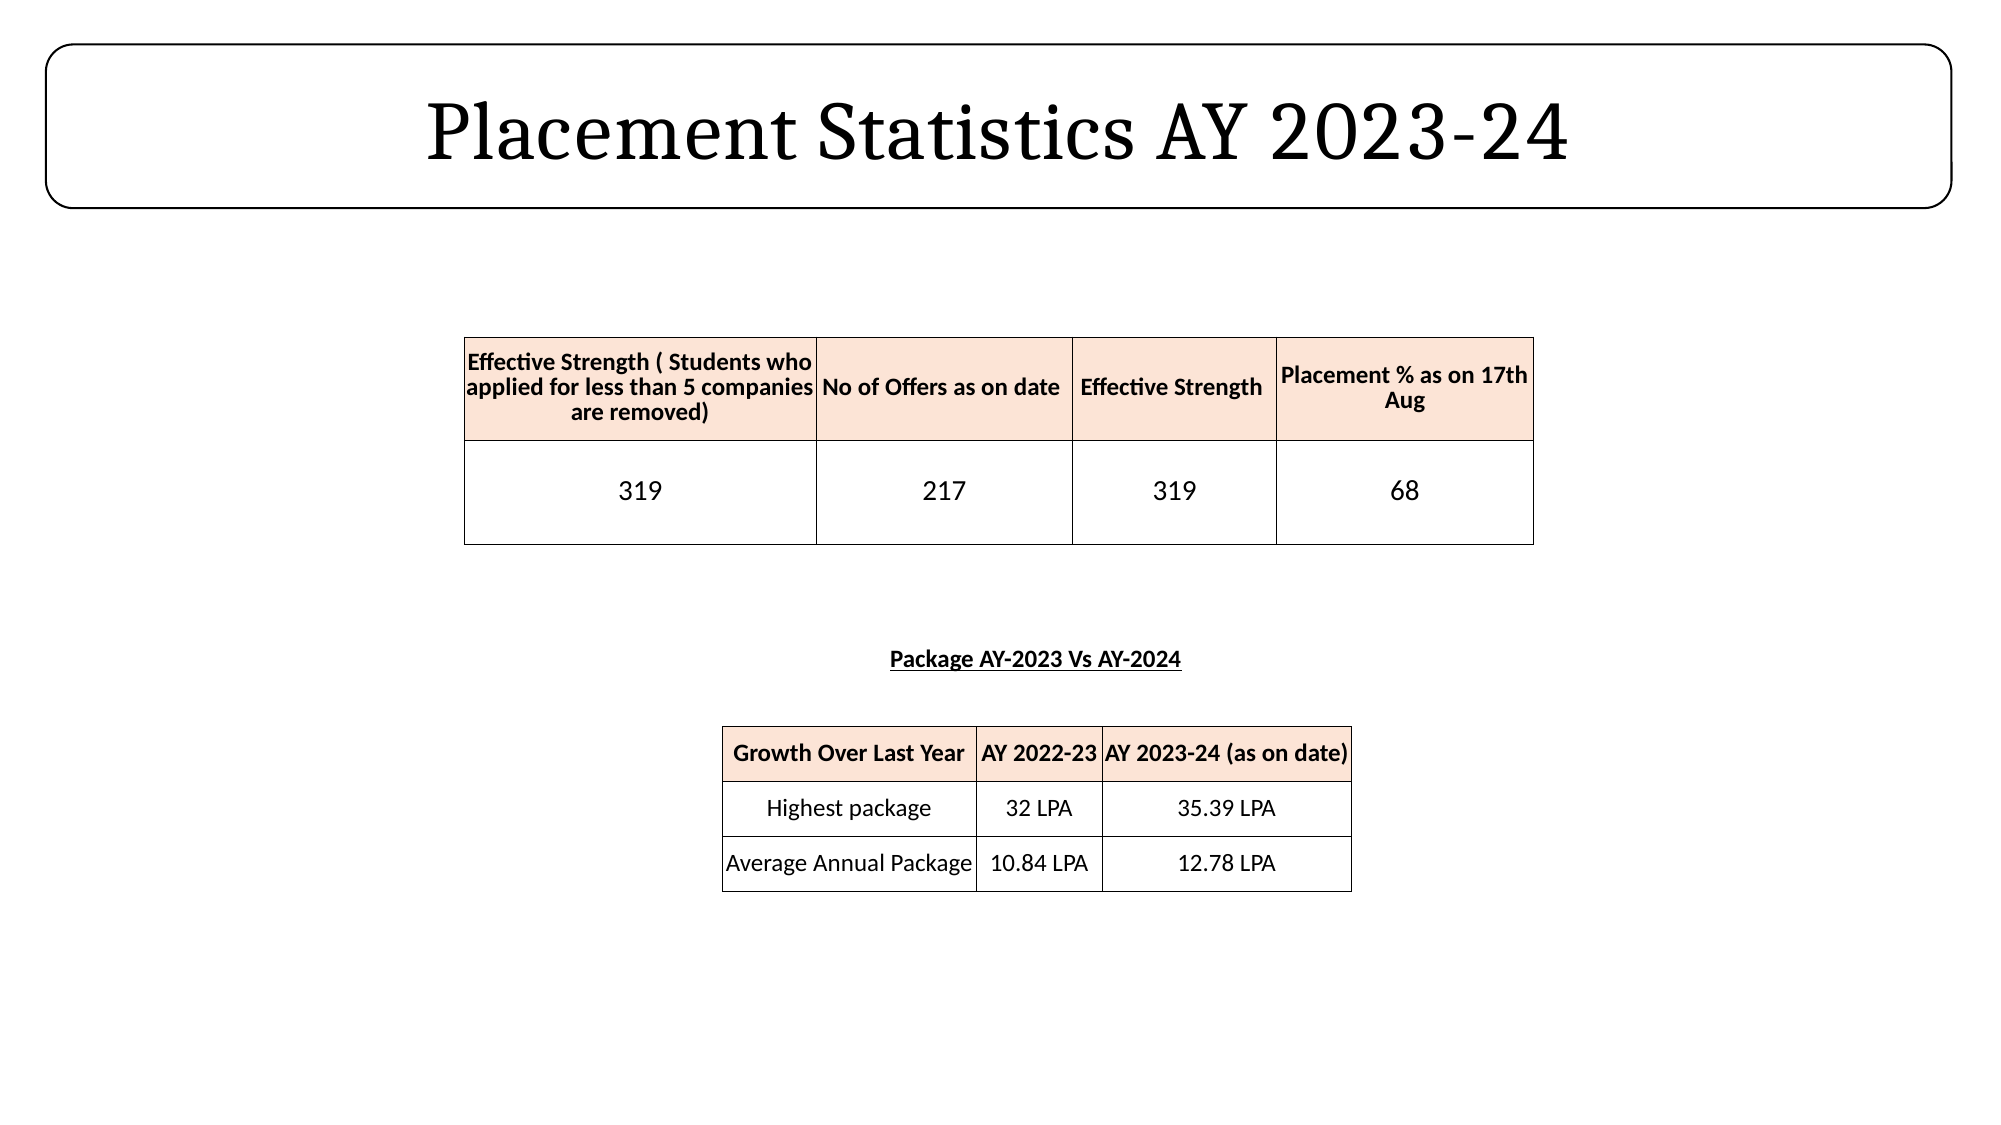

Placement Statistics AY 2023-24
| Effective Strength ( Students who applied for less than 5 companies are removed) | No of Offers as on date | Effective Strength | Placement % as on 17th Aug |
| --- | --- | --- | --- |
| 319 | 217 | 319 | 68 |
Package AY-2023 Vs AY-2024
| Growth Over Last Year | AY 2022-23 | AY 2023-24 (as on date) |
| --- | --- | --- |
| Highest package | 32 LPA | 35.39 LPA |
| Average Annual Package | 10.84 LPA | 12.78 LPA |